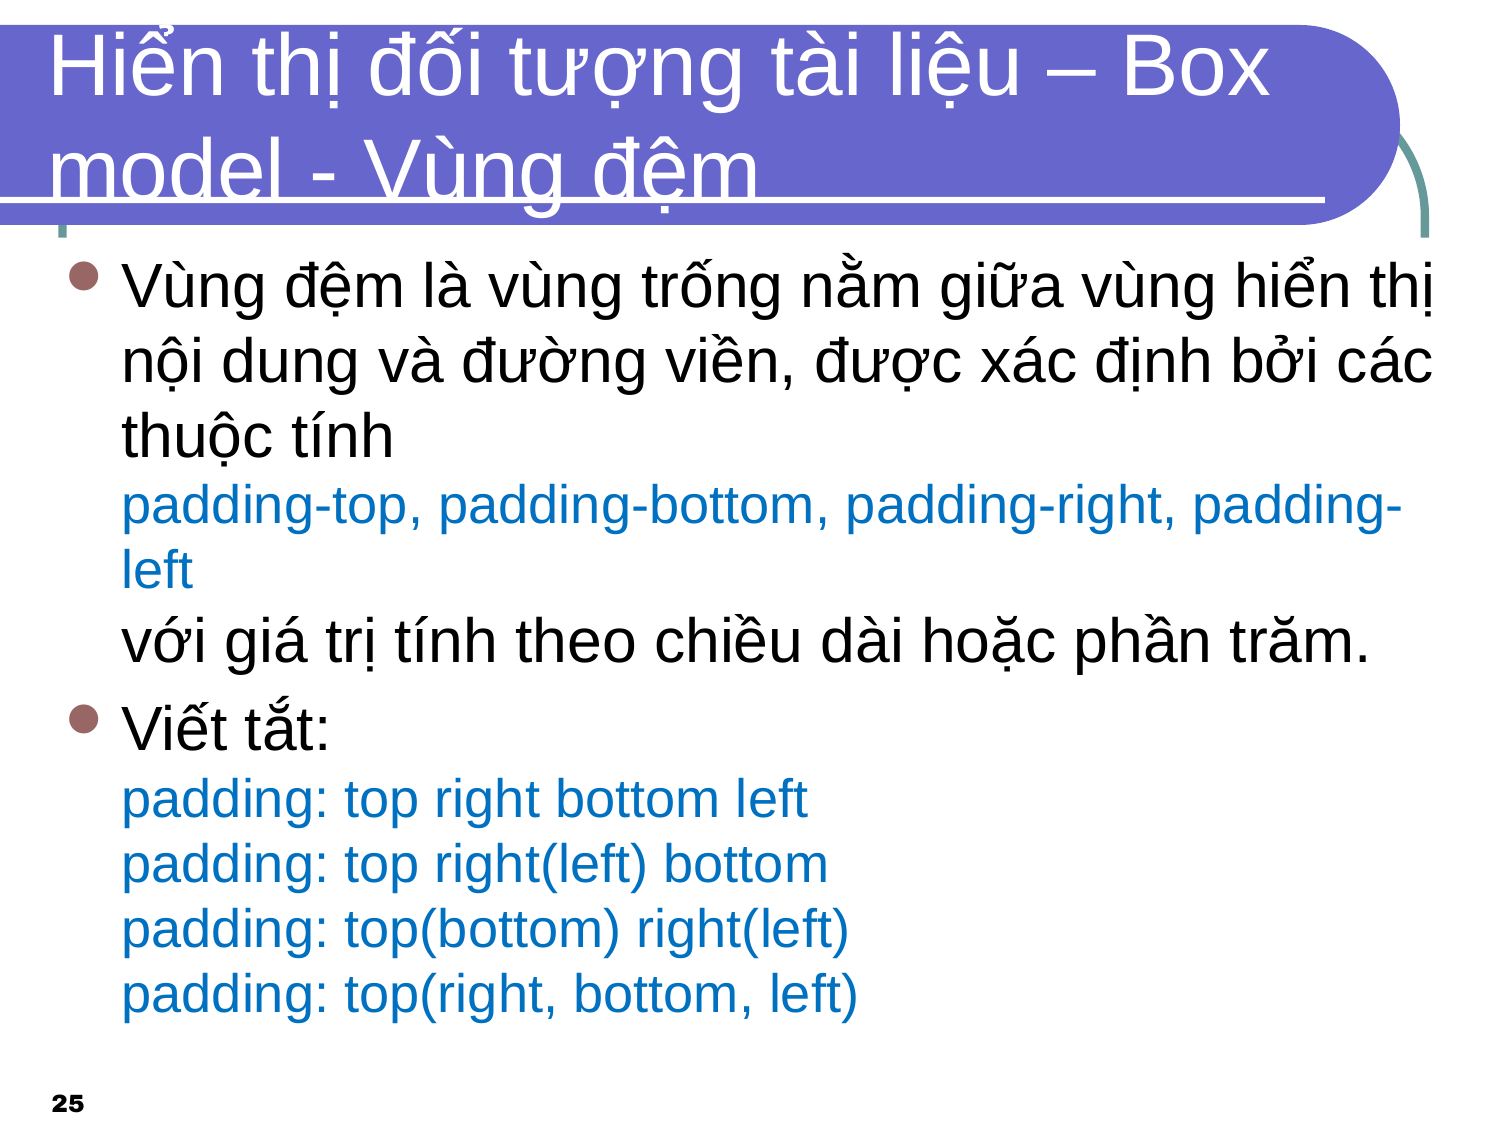

# Hiển thị đối tượng tài liệu – Box model - Vùng đệm
Vùng đệm là vùng trống nằm giữa vùng hiển thị nội dung và đường viền, được xác định bởi các thuộc tính
padding-top, padding-bottom, padding-right, padding-left
với giá trị tính theo chiều dài hoặc phần trăm.
Viết tắt:
padding: top right bottom left
padding: top right(left) bottom
padding: top(bottom) right(left)
padding: top(right, bottom, left)
25